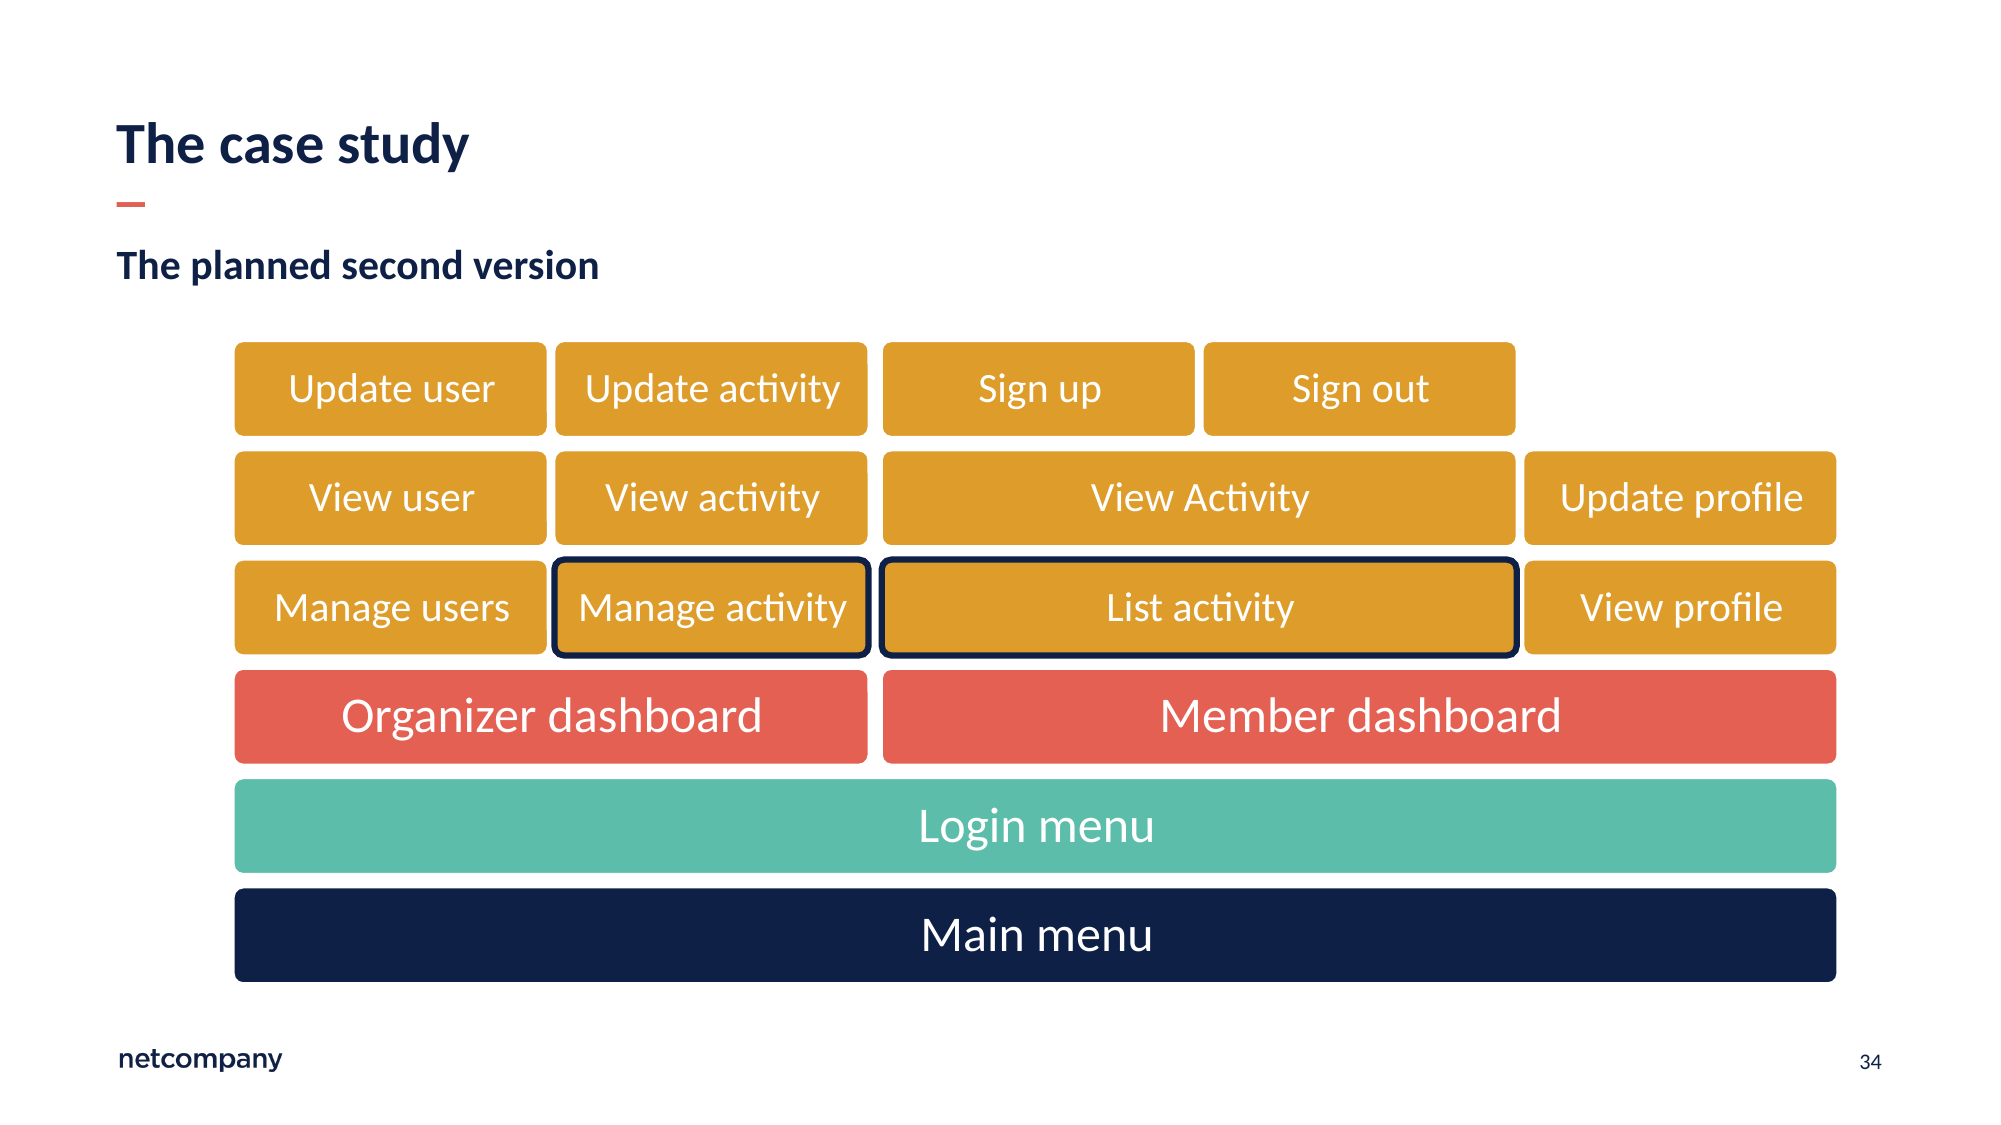

# The case study
The planned second version
Main menu
Login menu
Organizer dashboard
Manage users
View user
Update user
Manage activity
View activity
Update activity
Member dashboard
List activity
View Activity
Sign up
Sign out
View profile
Update profile